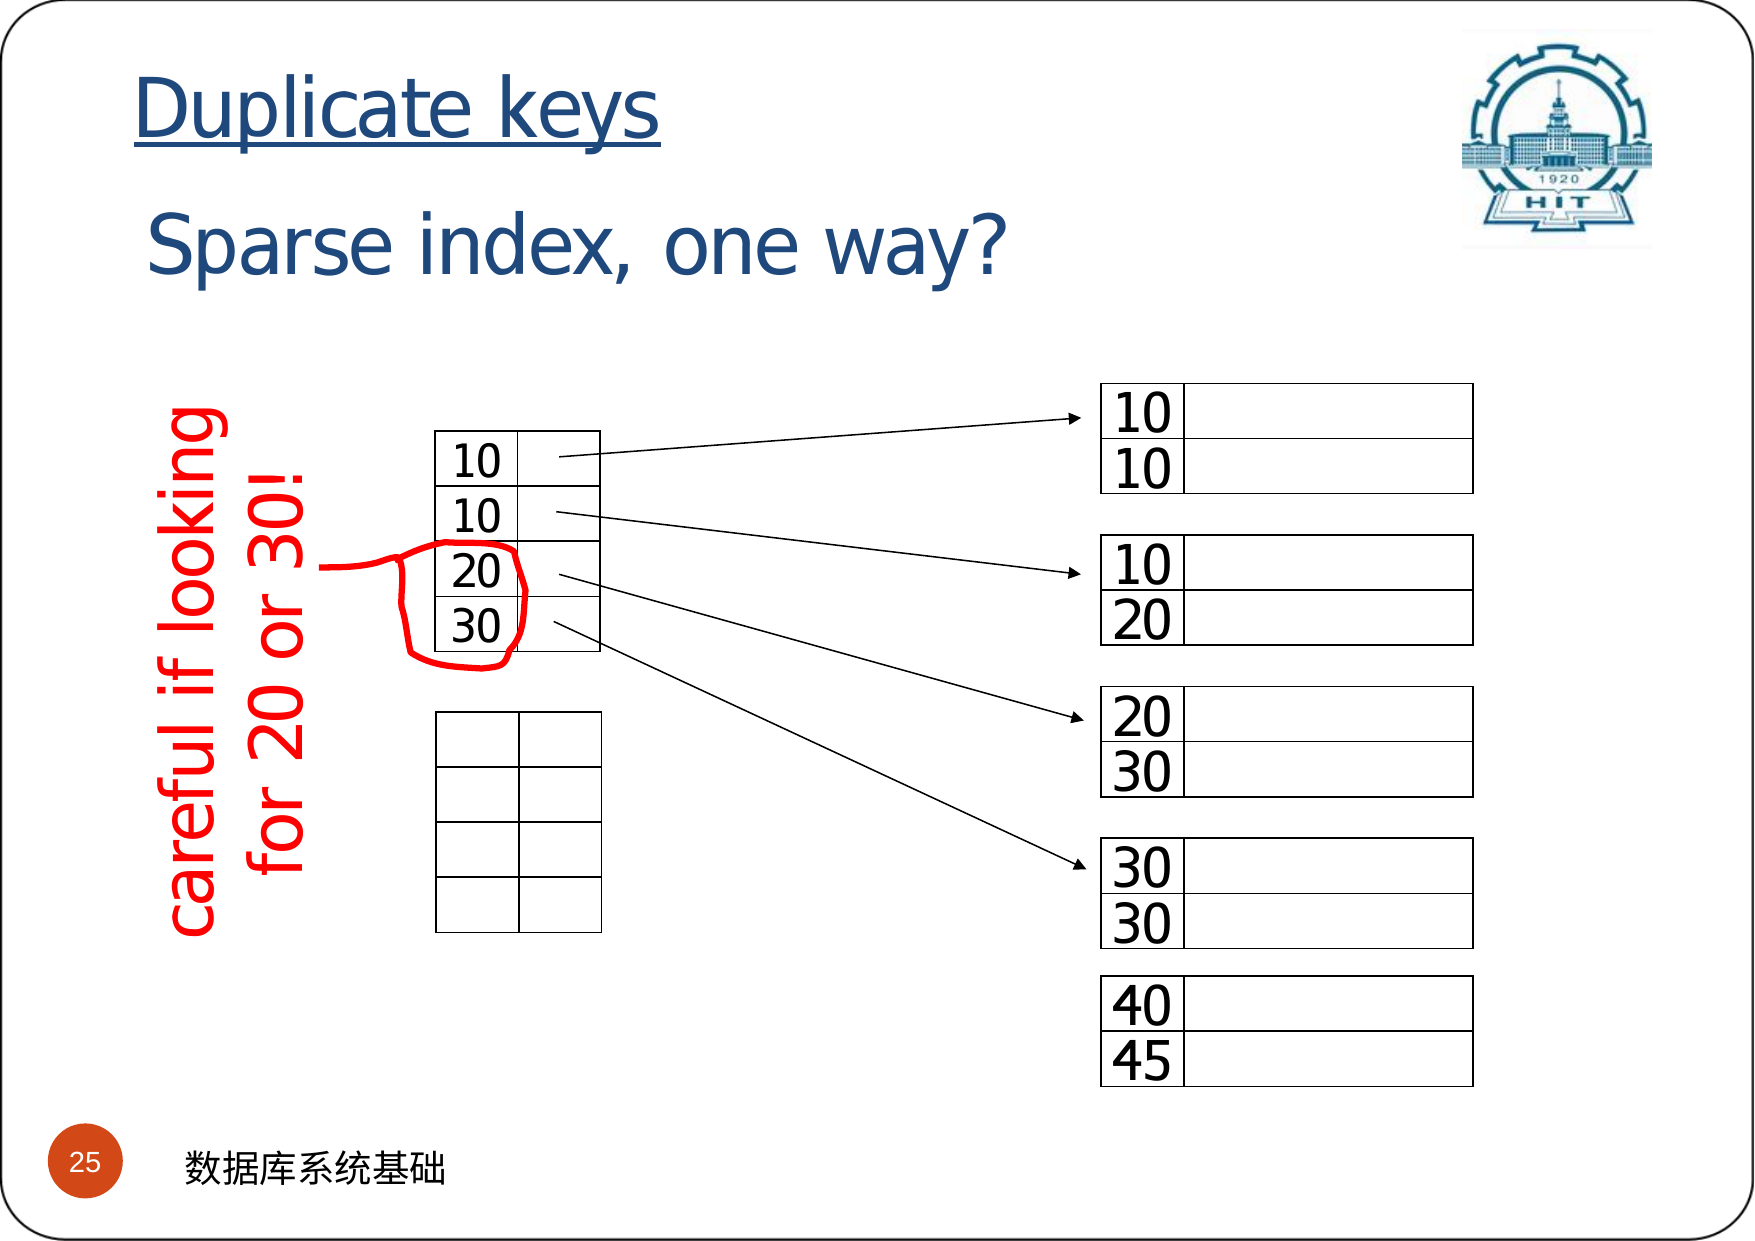

Duplicate keys
Sparse index, one way?
10

10

careful if looking
for 20 or 30!

10

10

10

20

20

30

20

30

30

30

40

45

Advanced Database system principle
25